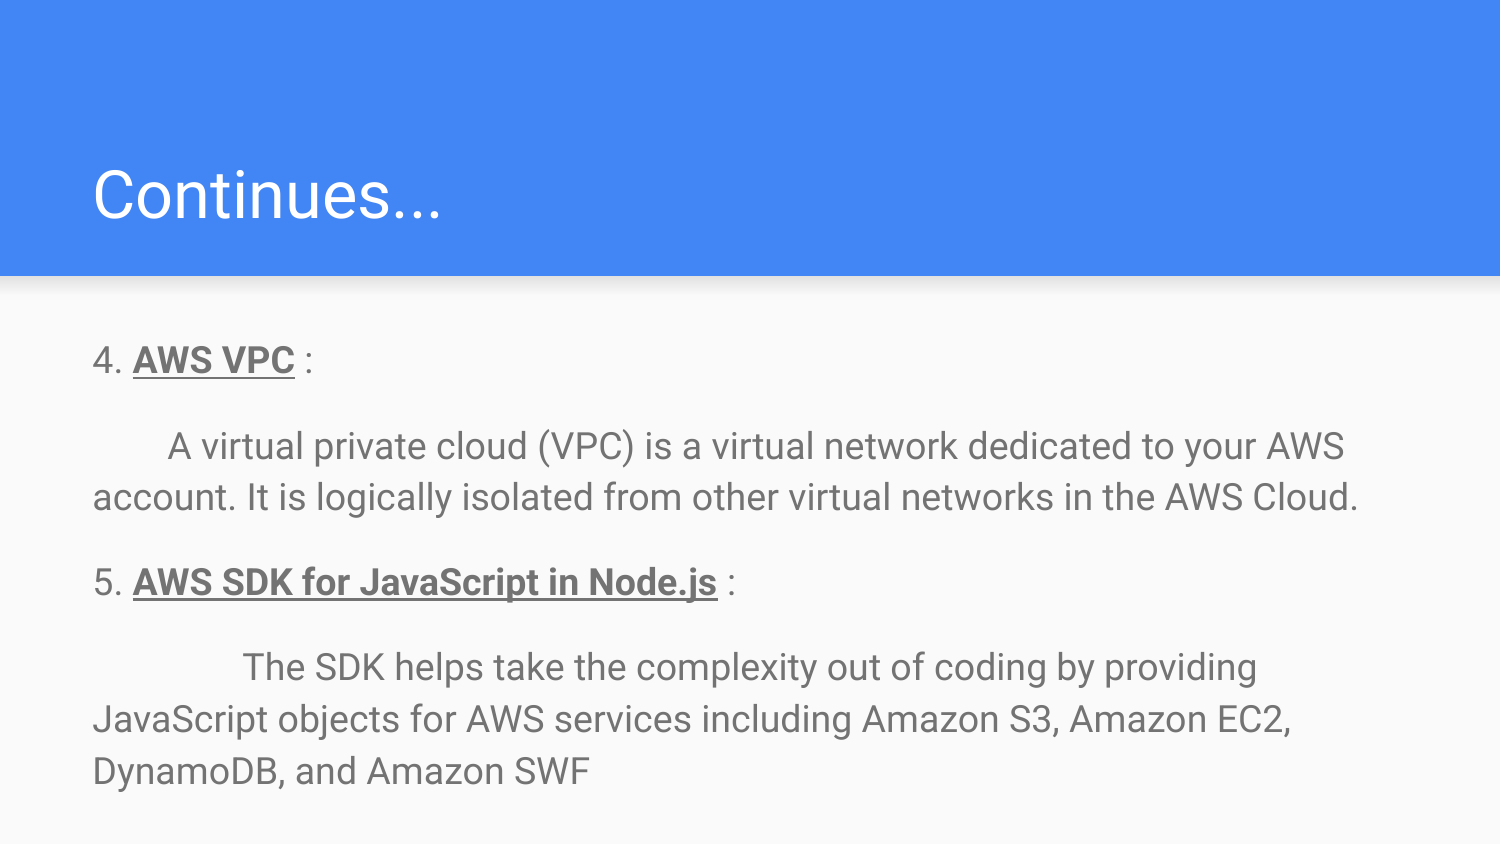

# Continues...
4. AWS VPC :
A virtual private cloud (VPC) is a virtual network dedicated to your AWS account. It is logically isolated from other virtual networks in the AWS Cloud.
5. AWS SDK for JavaScript in Node.js :
	The SDK helps take the complexity out of coding by providing JavaScript objects for AWS services including Amazon S3, Amazon EC2, DynamoDB, and Amazon SWF